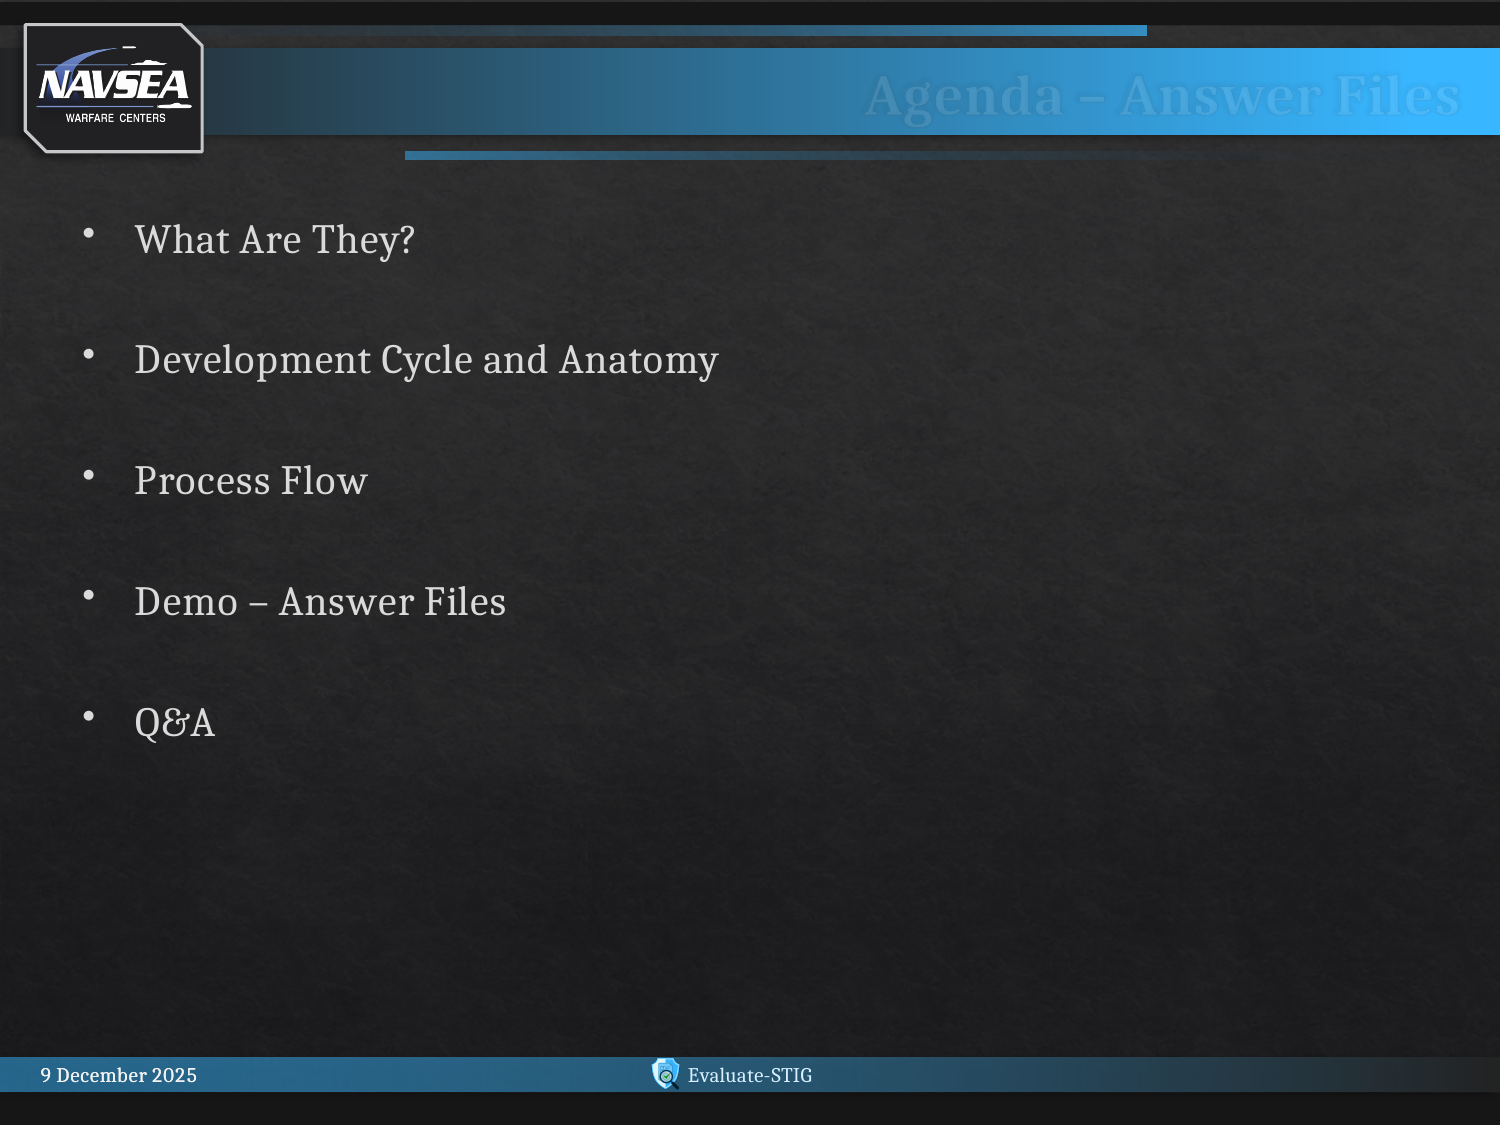

# Agenda – Answer Files
What Are They?
Development Cycle and Anatomy
Process Flow
Demo – Answer Files
Q&A
9 December 2025